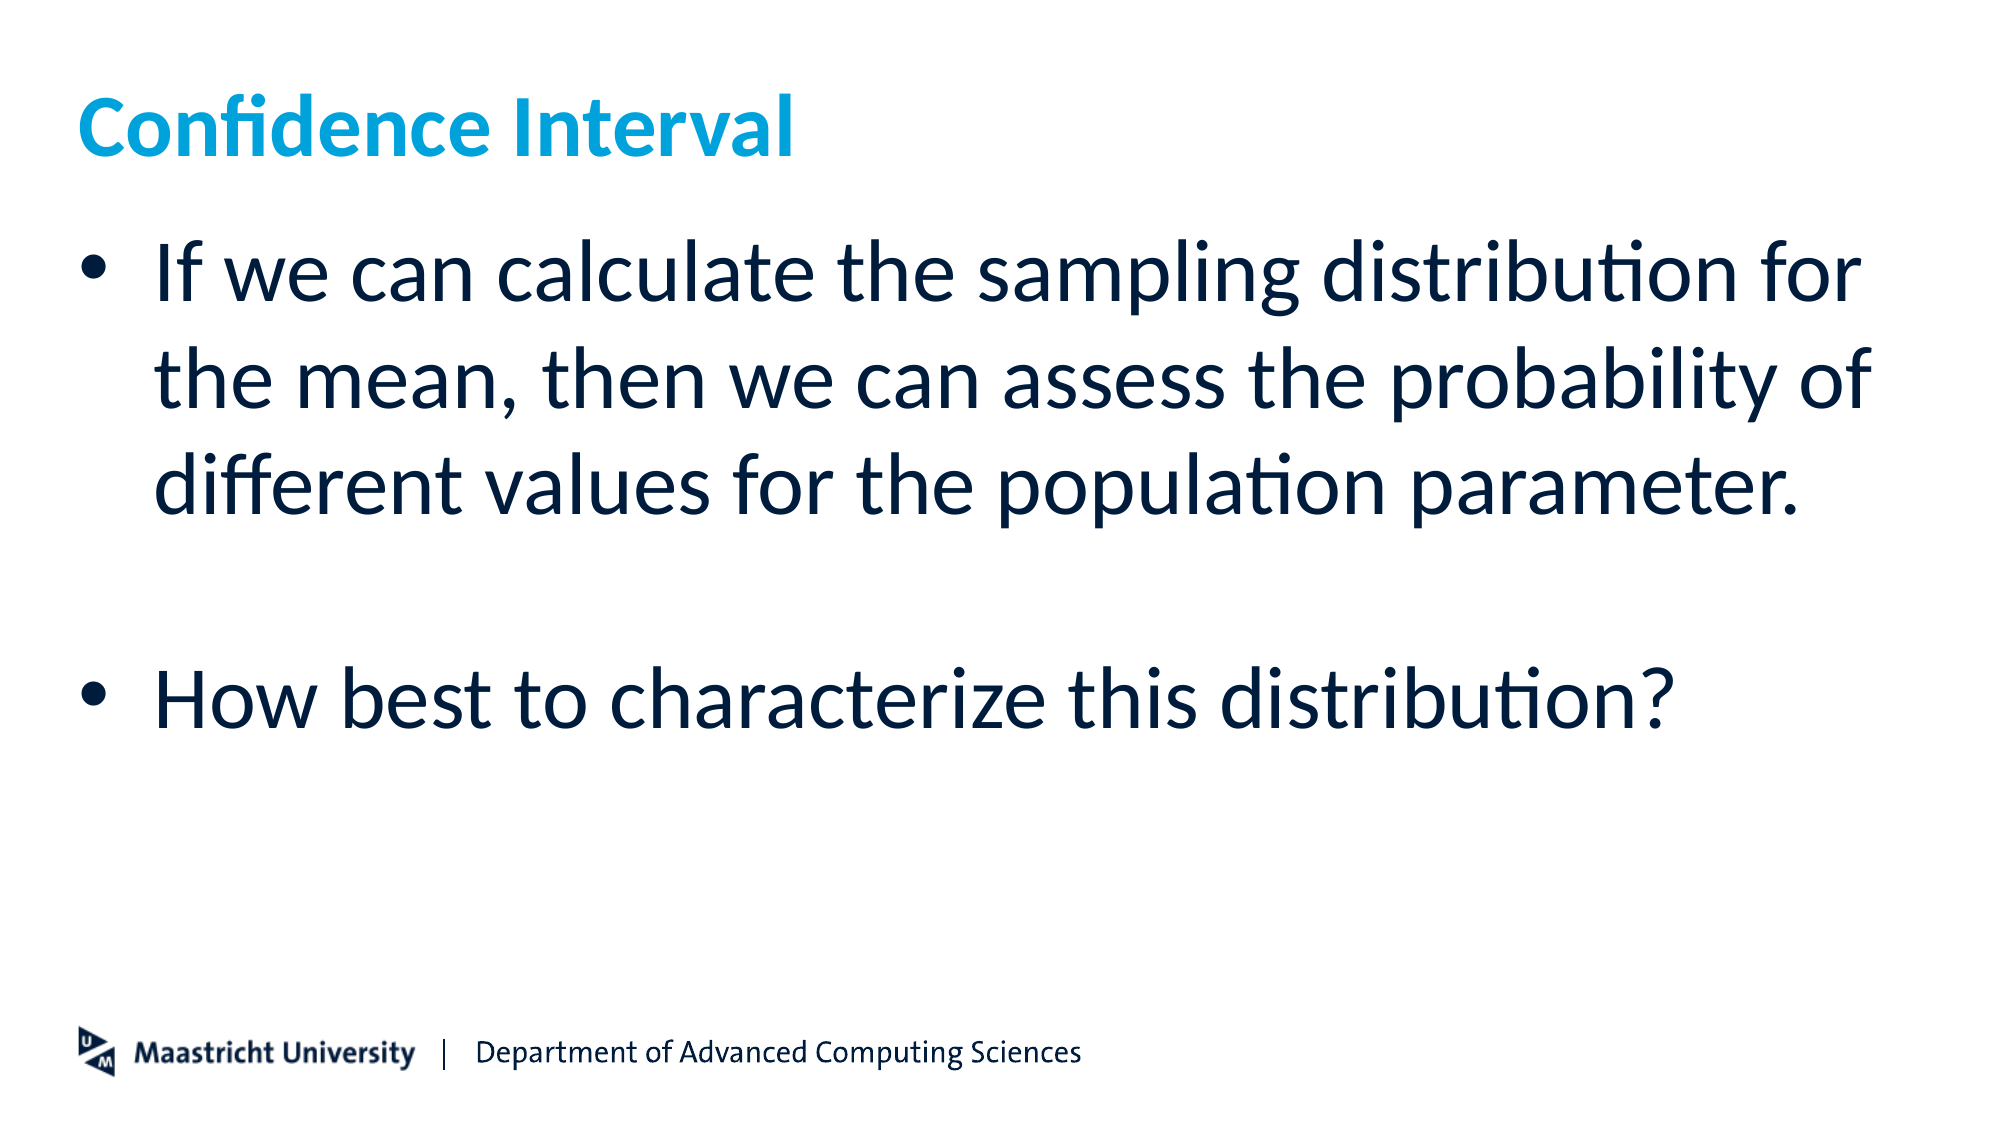

# Confidence Interval
If we can calculate the sampling distribution for the mean, then we can assess the probability of different values for the population parameter.

How best to characterize this distribution?